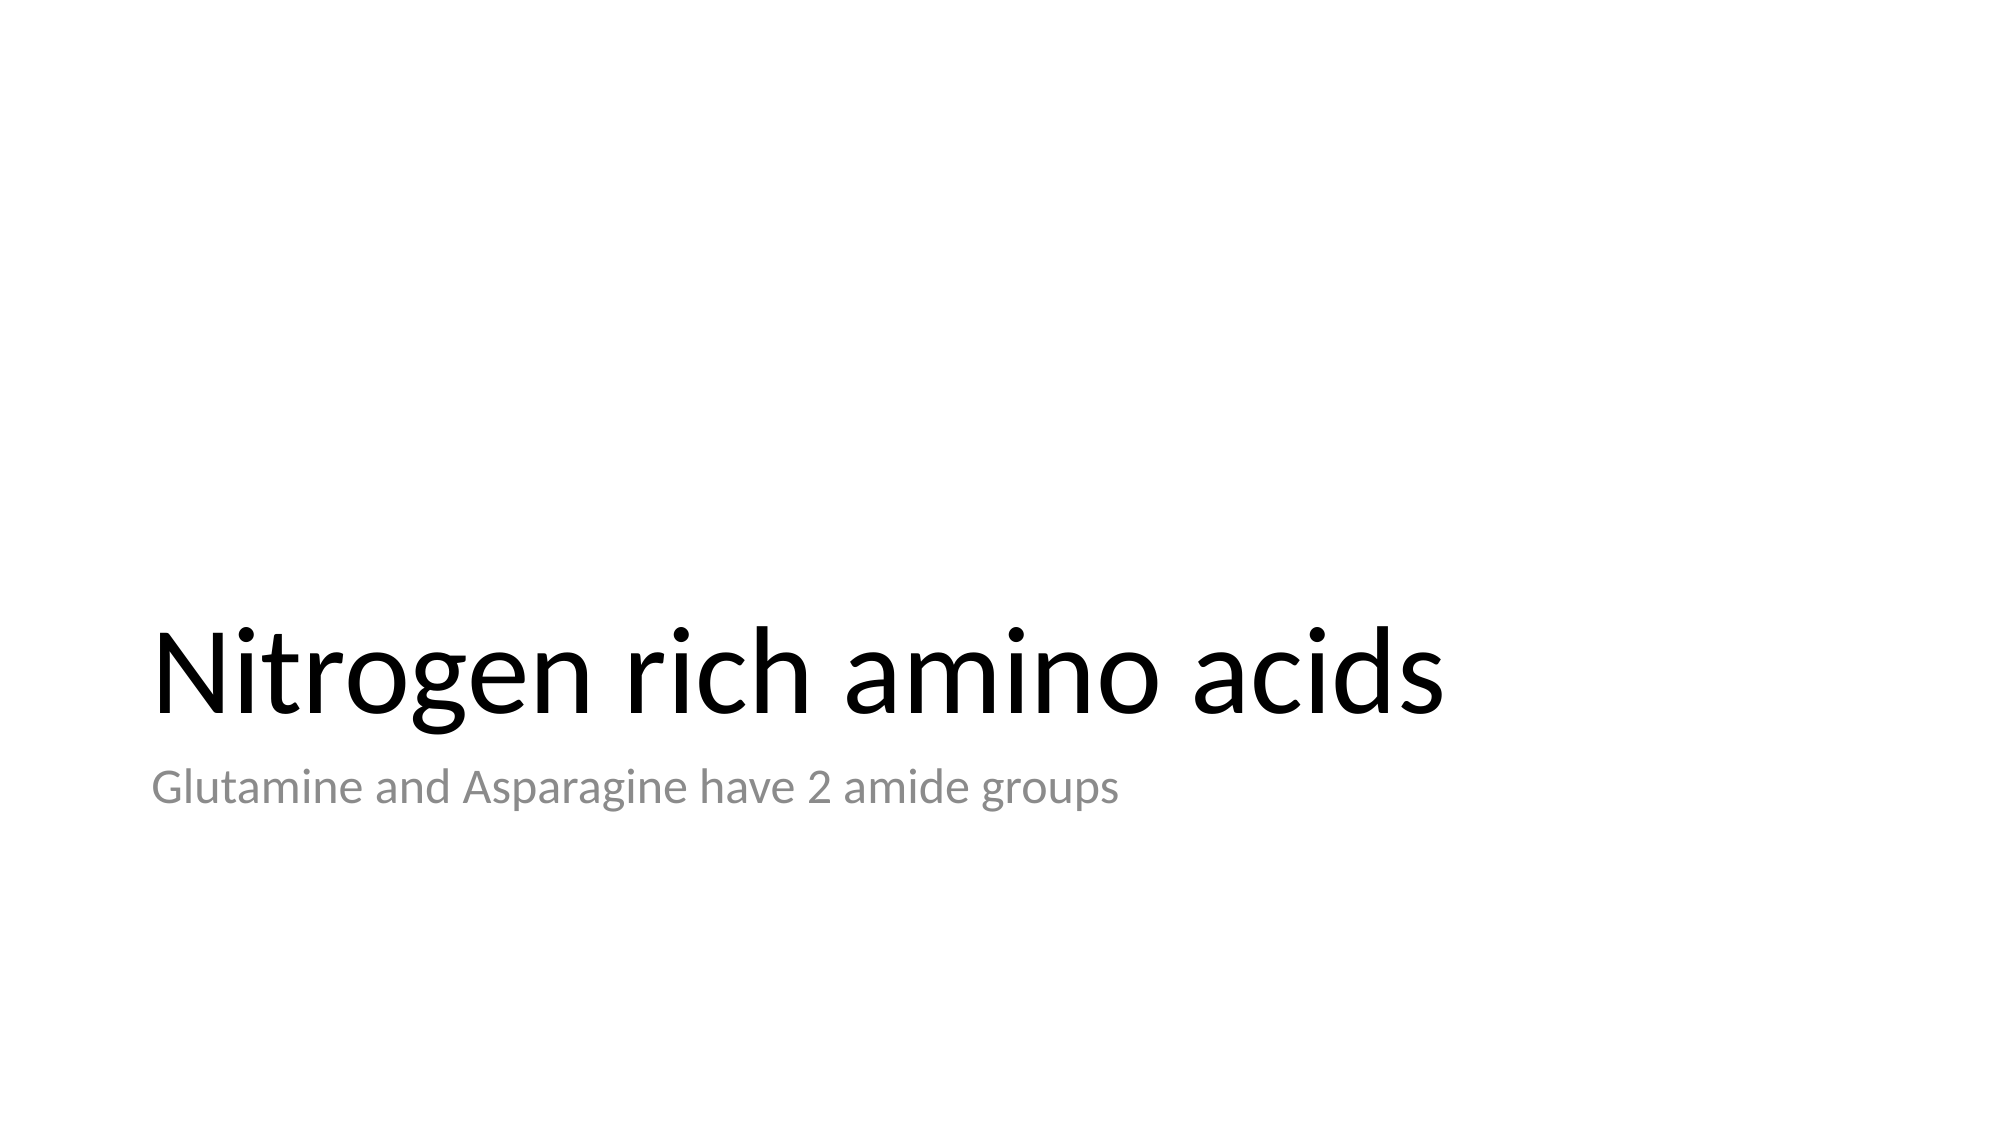

# Nitrogen rich amino acids
Glutamine and Asparagine have 2 amide groups